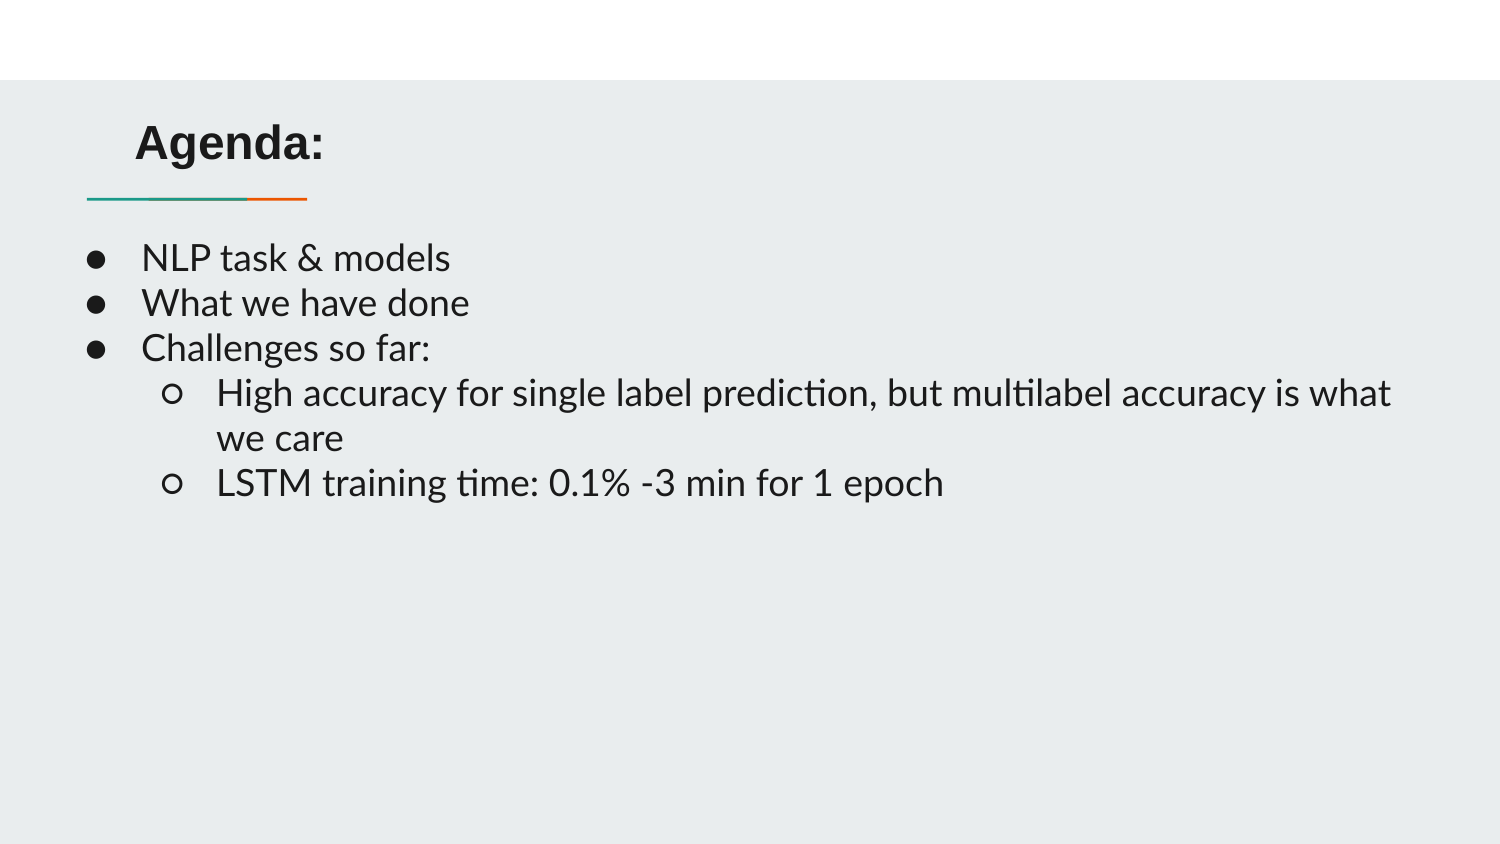

Agenda:
# NLP task & models
What we have done
Challenges so far:
High accuracy for single label prediction, but multilabel accuracy is what we care
LSTM training time: 0.1% -3 min for 1 epoch